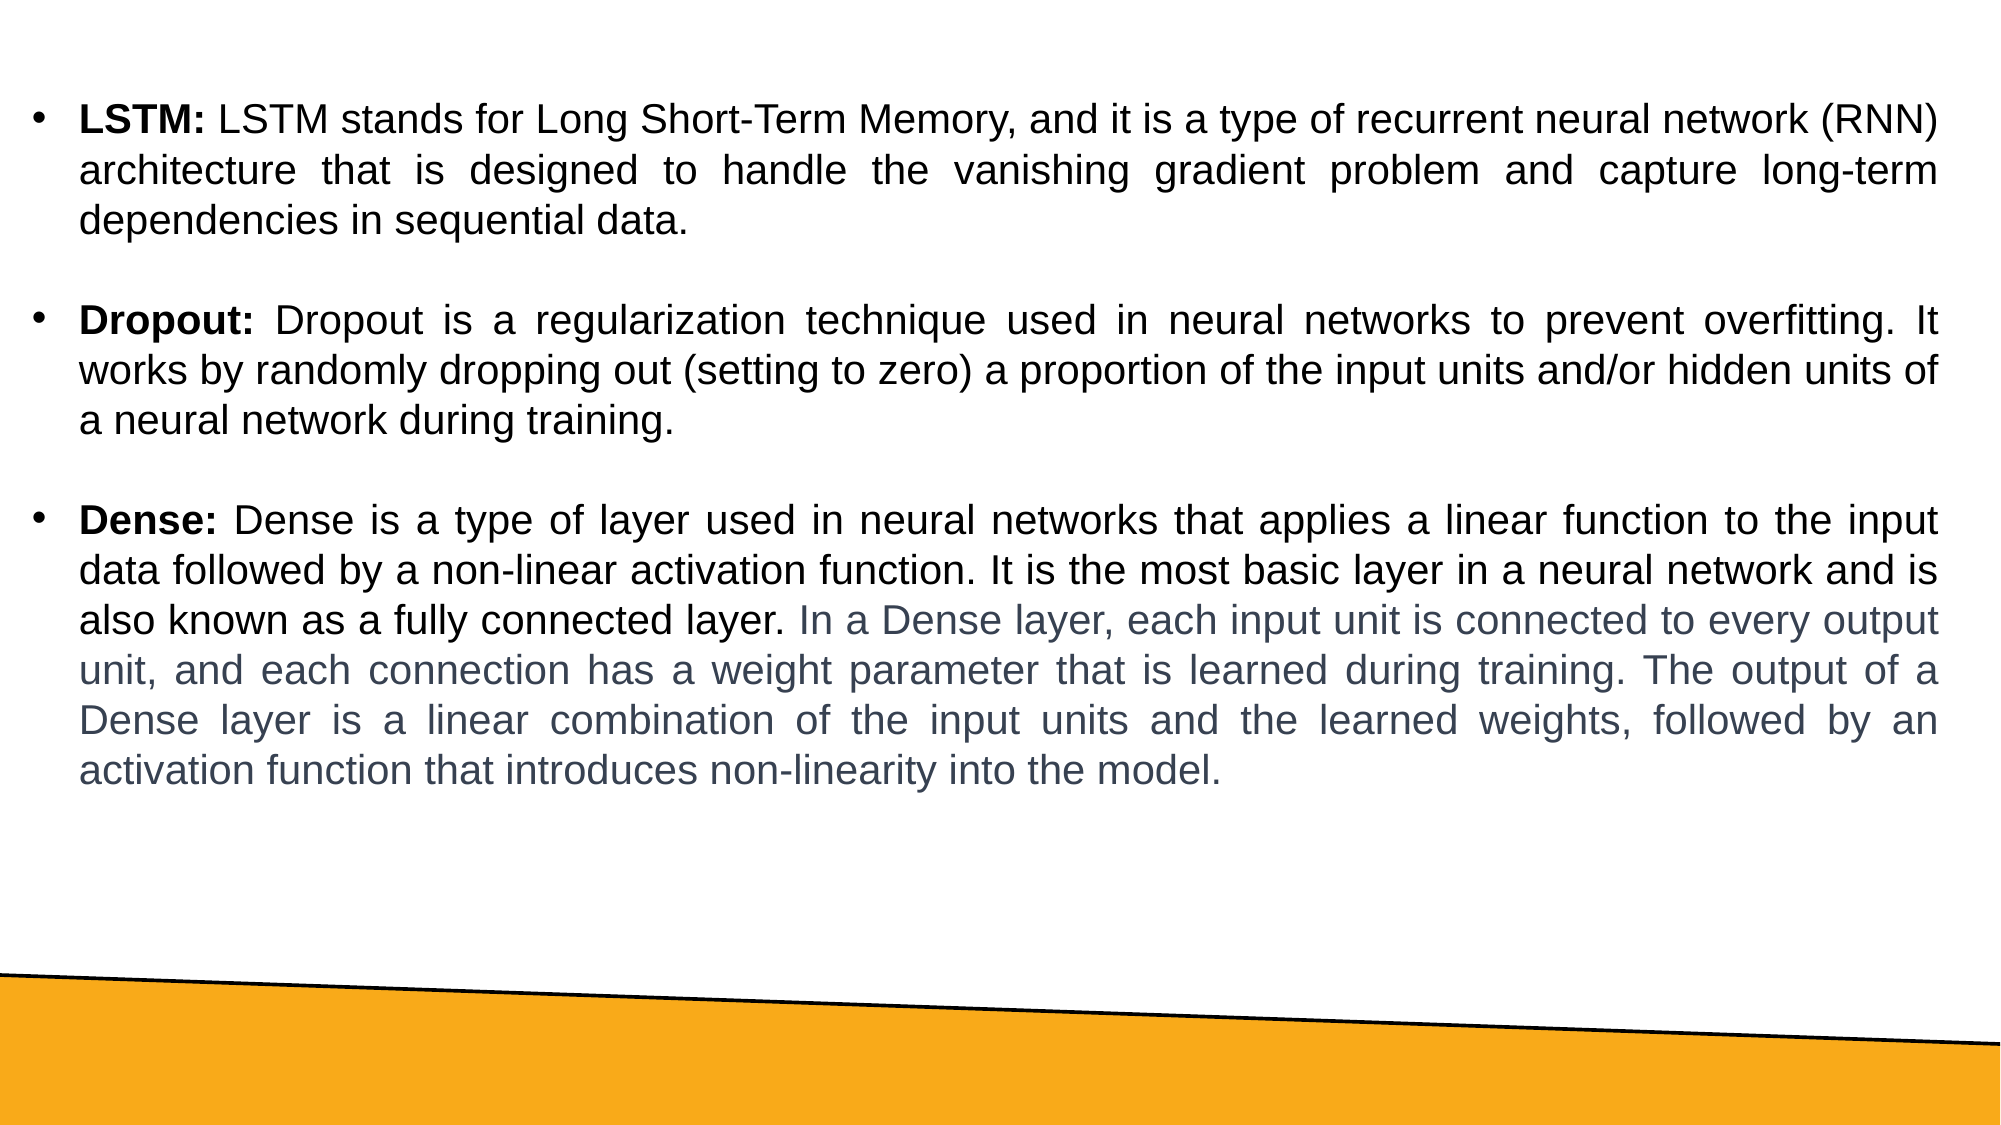

LSTM: LSTM stands for Long Short-Term Memory, and it is a type of recurrent neural network (RNN) architecture that is designed to handle the vanishing gradient problem and capture long-term dependencies in sequential data.

Dropout: Dropout is a regularization technique used in neural networks to prevent overfitting. It works by randomly dropping out (setting to zero) a proportion of the input units and/or hidden units of a neural network during training.

Dense: Dense is a type of layer used in neural networks that applies a linear function to the input data followed by a non-linear activation function. It is the most basic layer in a neural network and is also known as a fully connected layer. In a Dense layer, each input unit is connected to every output unit, and each connection has a weight parameter that is learned during training. The output of a Dense layer is a linear combination of the input units and the learned weights, followed by an activation function that introduces non-linearity into the model.